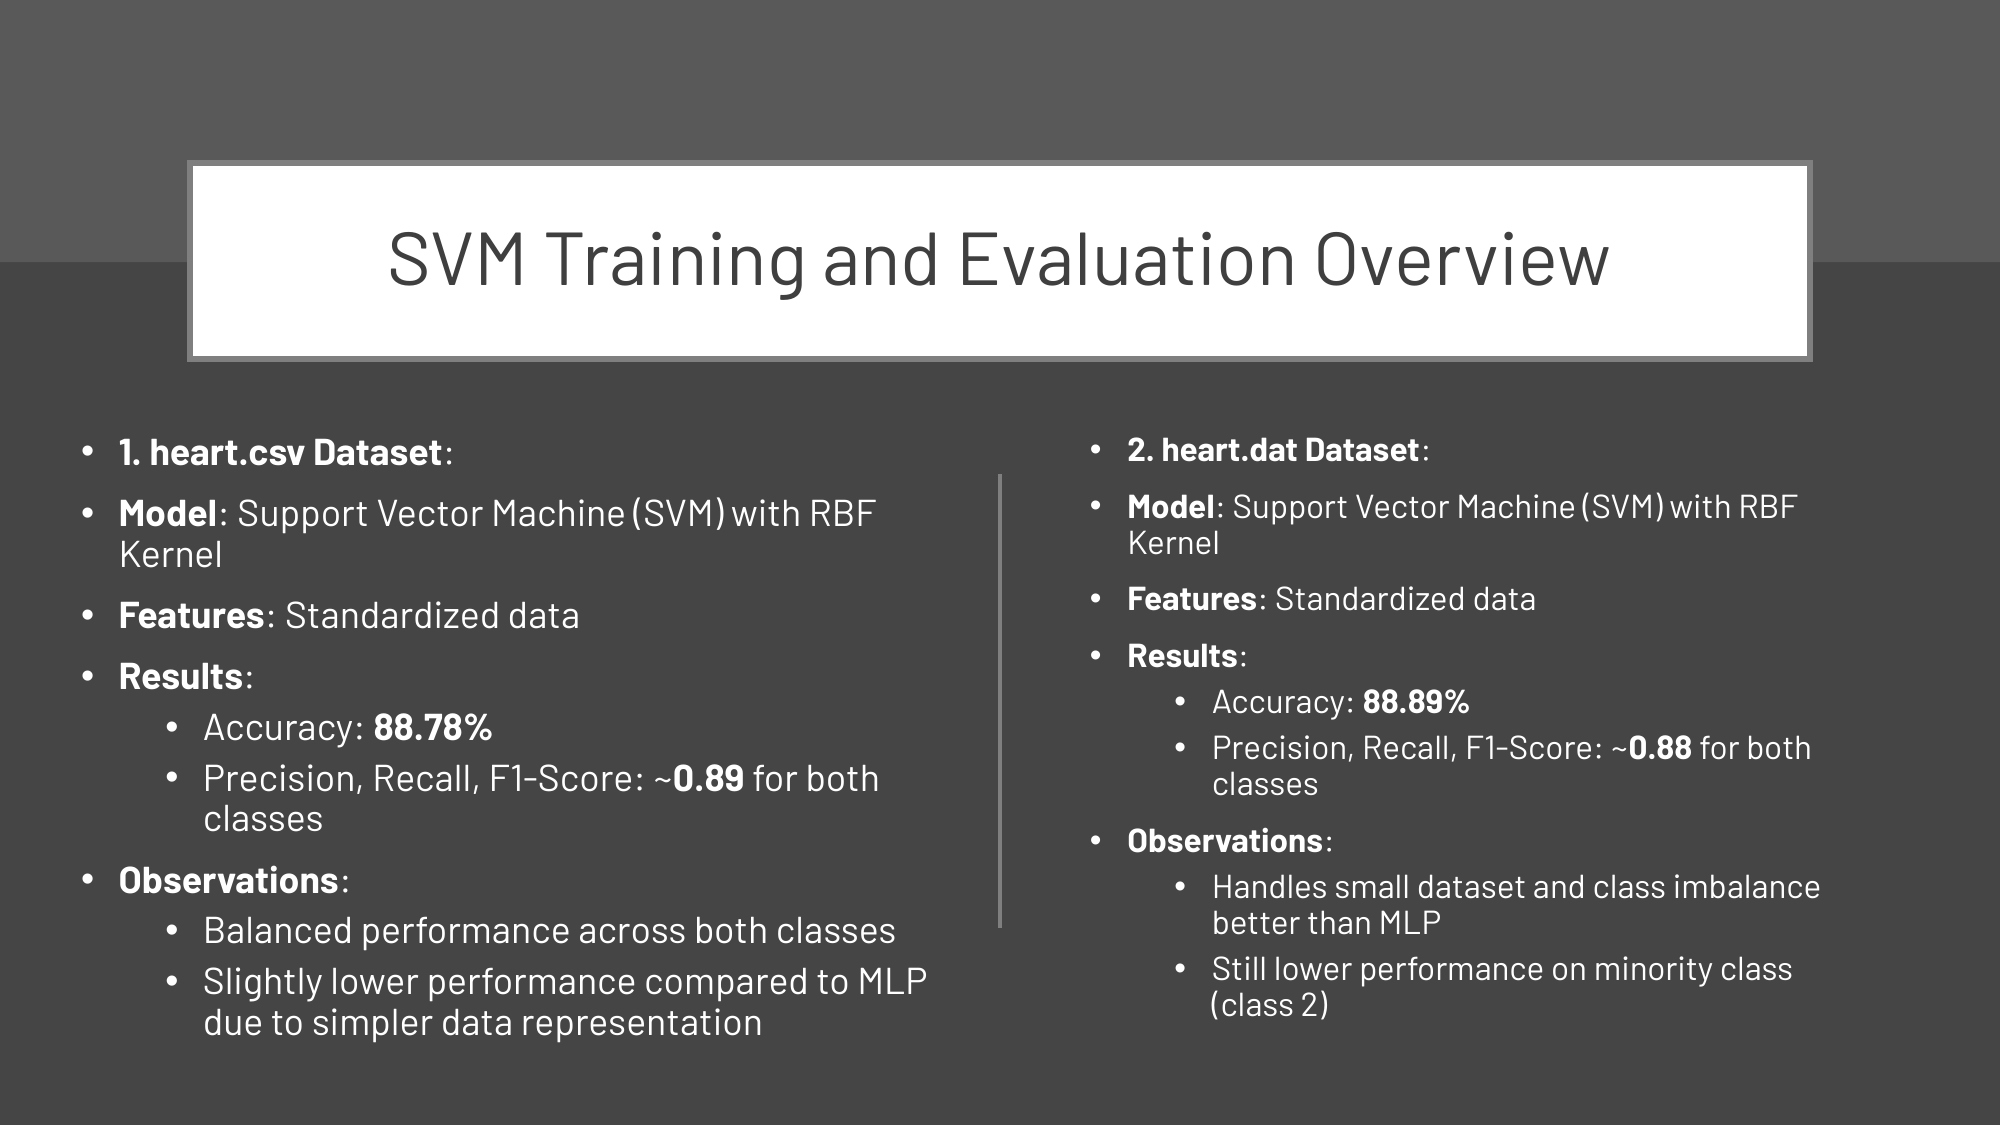

# SVM Training and Evaluation Overview
2. heart.dat Dataset:
Model: Support Vector Machine (SVM) with RBF Kernel
Features: Standardized data
Results:
Accuracy: 88.89%
Precision, Recall, F1-Score: ~0.88 for both classes
Observations:
Handles small dataset and class imbalance better than MLP
Still lower performance on minority class (class 2)

1. heart.csv Dataset:
Model: Support Vector Machine (SVM) with RBF Kernel
Features: Standardized data
Results:
Accuracy: 88.78%
Precision, Recall, F1-Score: ~0.89 for both classes
Observations:
Balanced performance across both classes
Slightly lower performance compared to MLP due to simpler data representation